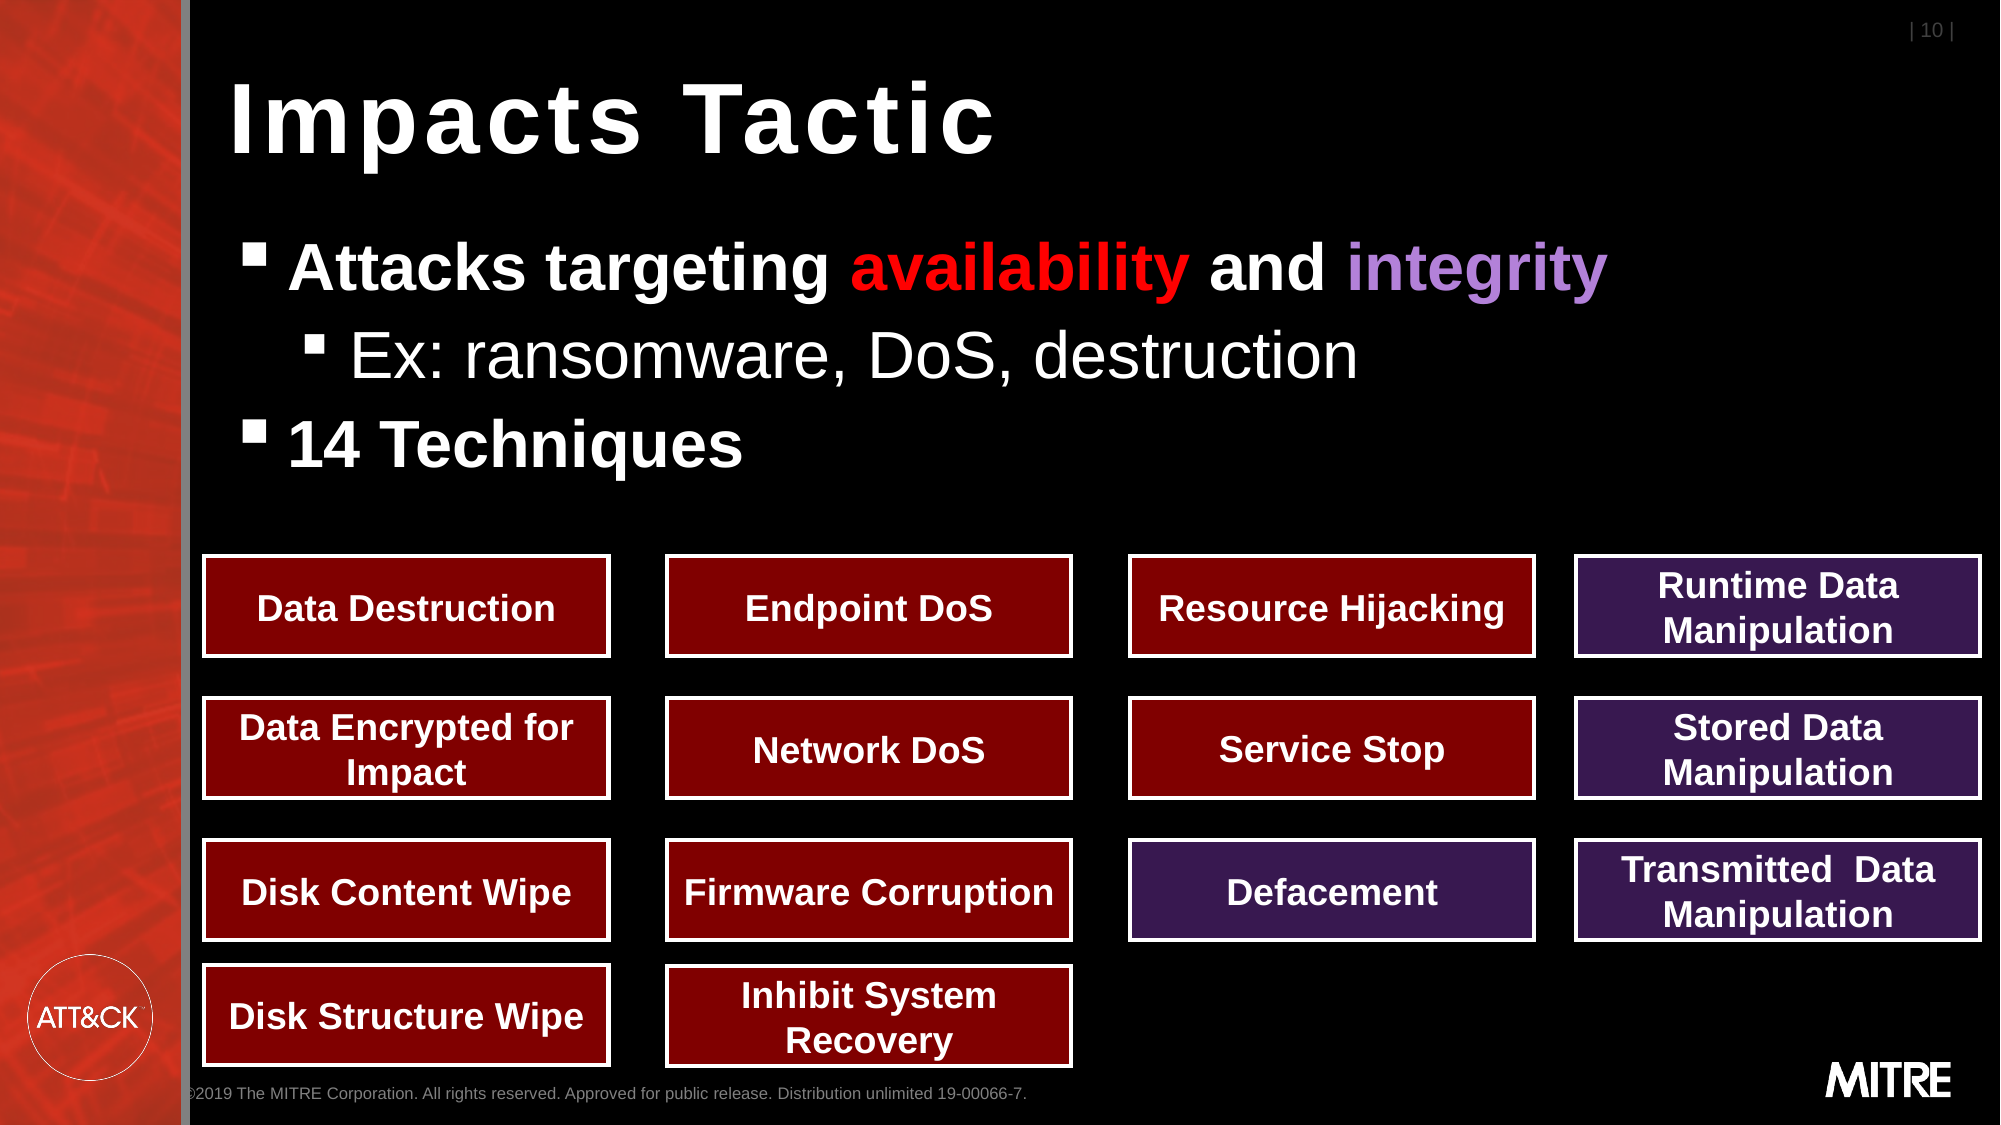

| 10 |
# Impacts Tactic
Attacks targeting availability and integrity
Ex: ransomware, DoS, destruction
14 Techniques
Data Destruction
Endpoint DoS
Resource Hijacking
Runtime Data Manipulation
Data Encrypted for Impact
Service Stop
Stored Data Manipulation
Network DoS
Disk Content Wipe
Firmware Corruption
Defacement
Transmitted  Data Manipulation
Disk Structure Wipe
Inhibit System Recovery